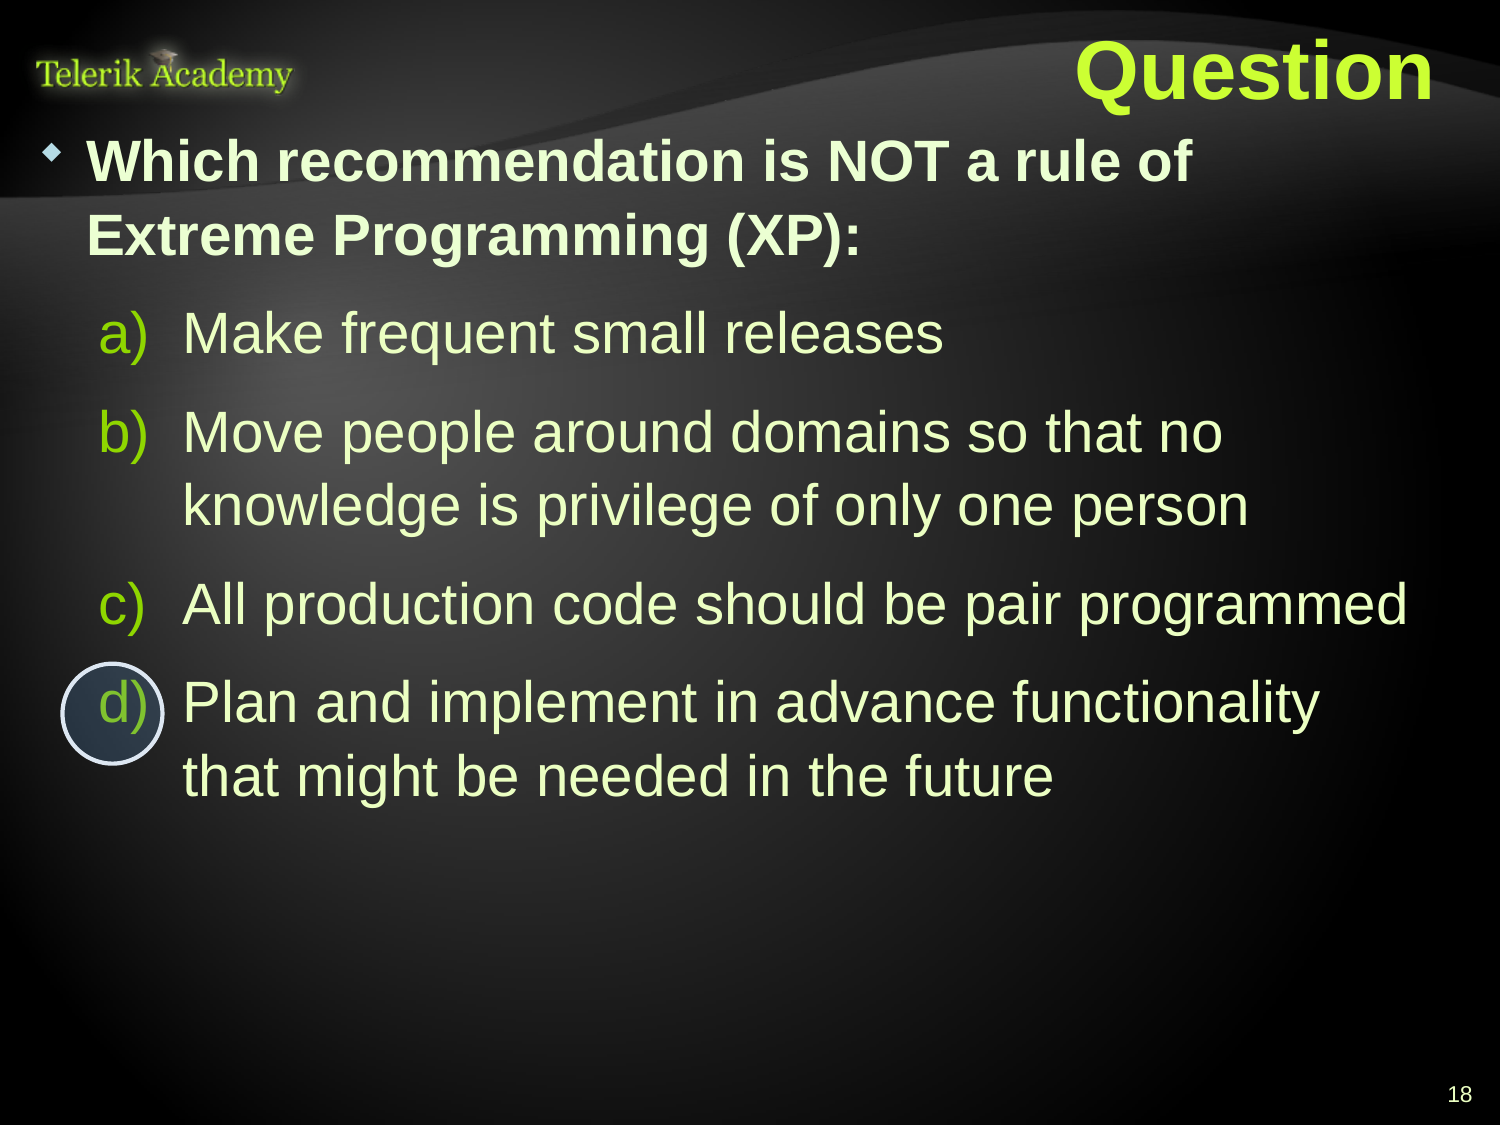

# Question
Which recommendation is NOT a rule of Extreme Programming (XP):
Make frequent small releases
Move people around domains so that no knowledge is privilege of only one person
All production code should be pair programmed
Plan and implement in advance functionality that might be needed in the future

18